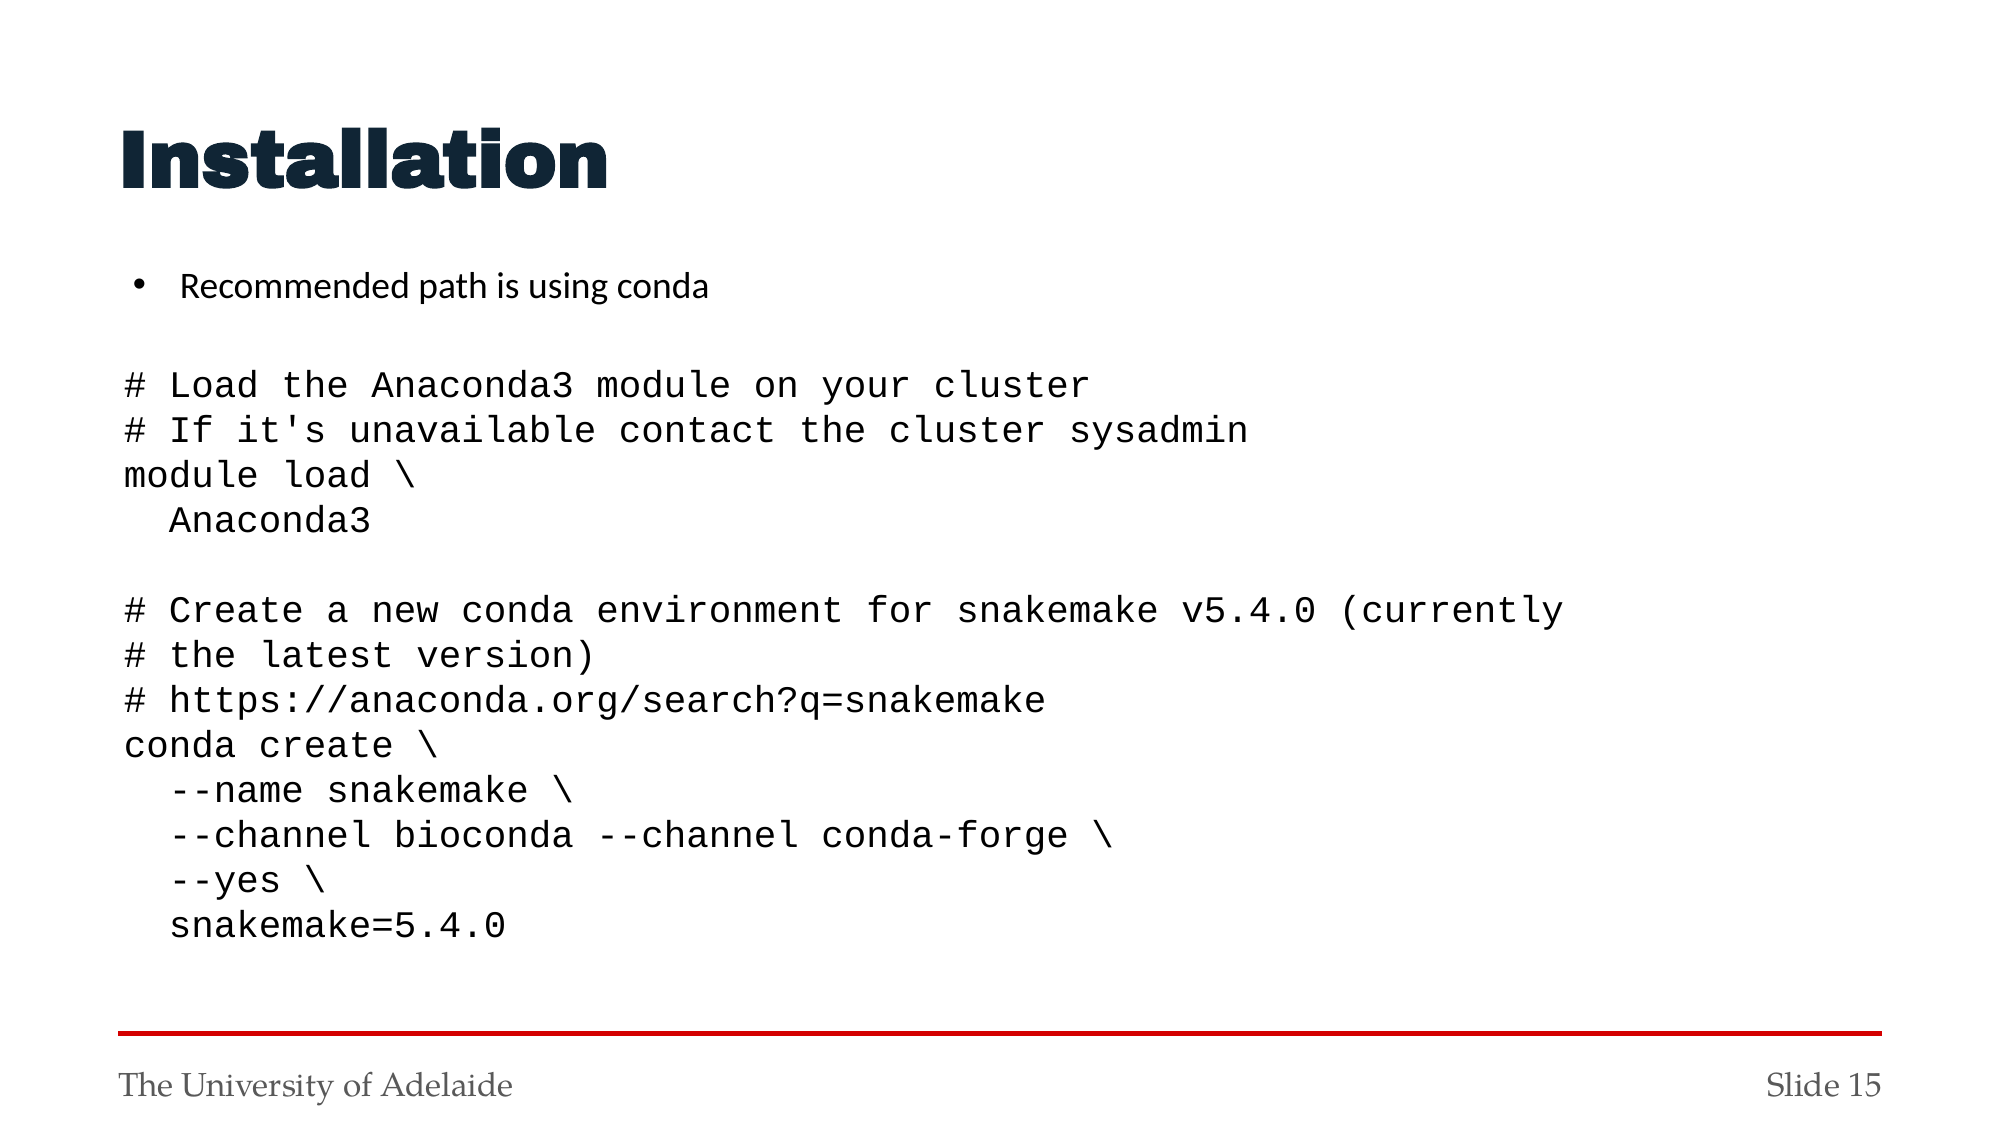

# Installation
Recommended path is using conda
# Load the Anaconda3 module on your cluster
# If it's unavailable contact the cluster sysadmin
module load \
  Anaconda3

# Create a new conda environment for snakemake v5.4.0 (currently
# the latest version)
# https://anaconda.org/search?q=snakemake
conda create \
  --name snakemake \
  --channel bioconda --channel conda-forge \
  --yes \
  snakemake=5.4.0
The University of Adelaide
Slide 15